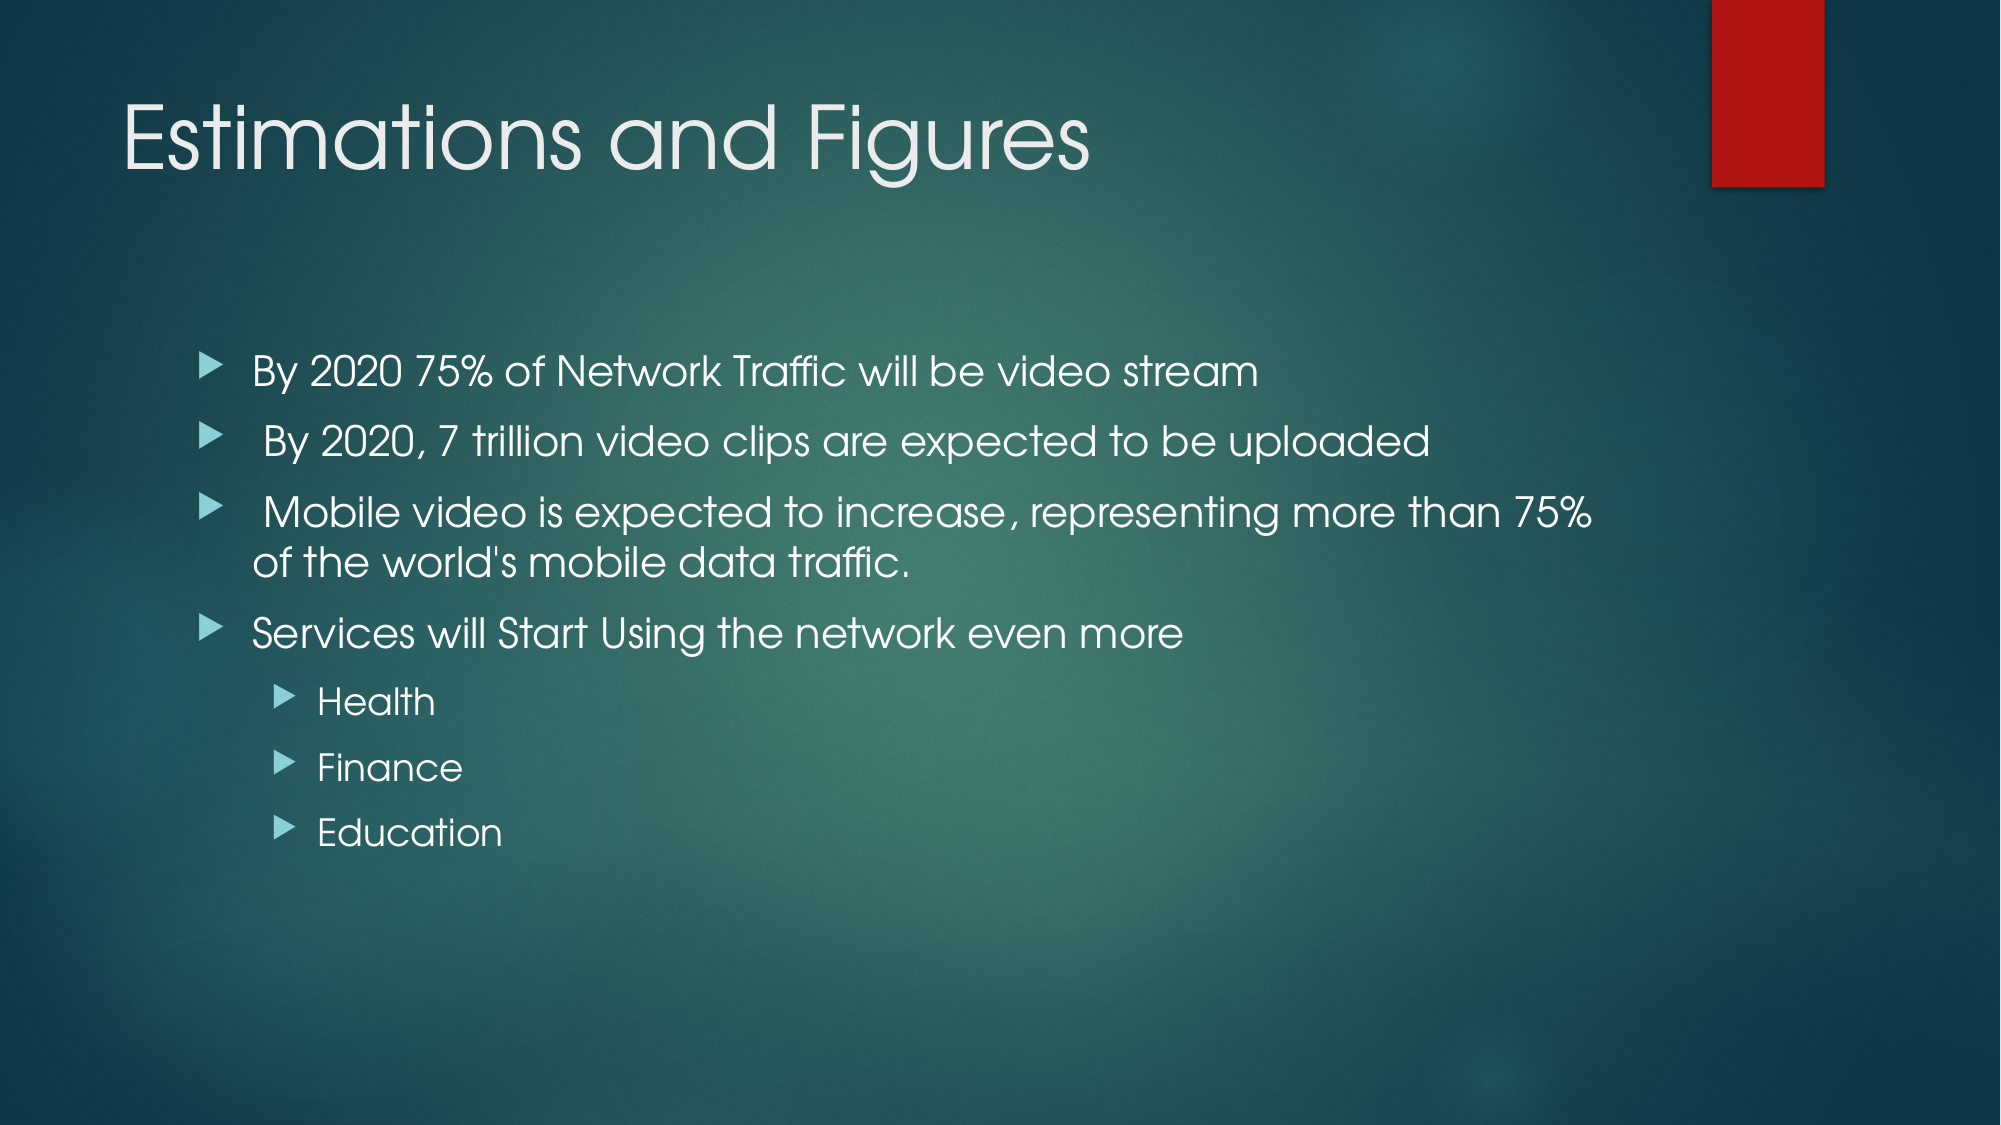

# Estimations and Figures
By 2020 75% of Network Traffic will be video stream
 By 2020, 7 trillion video clips are expected to be uploaded
 Mobile video is expected to increase, representing more than 75% of the world's mobile data traffic.
Services will Start Using the network even more
Health
Finance
Education